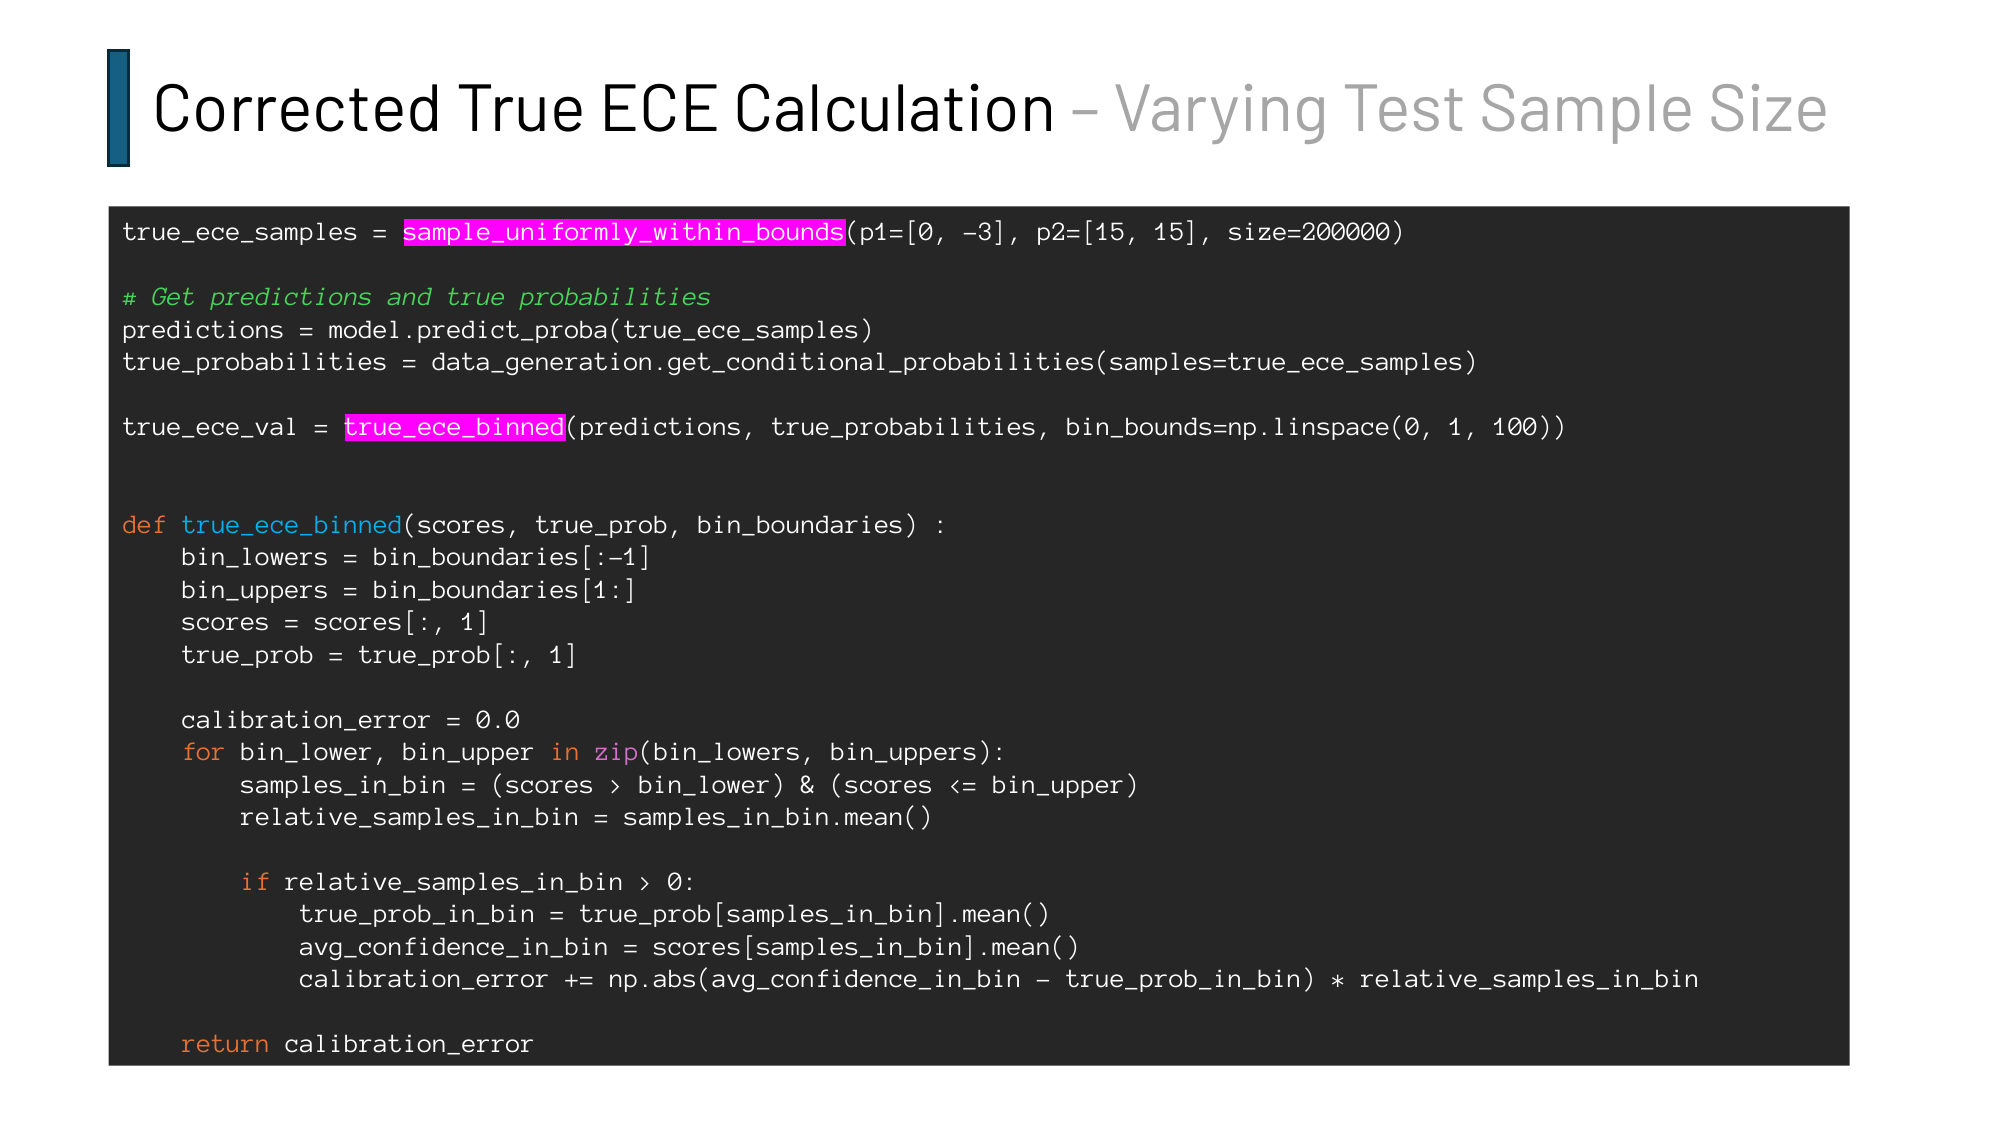

Corrected True ECE Calculation – Varying Test Sample Size

true_ece_samples = sample_uniformly_within_bounds(p1=[0, -3], p2=[15, 15], size=200000)

# Get predictions and true probabilities
predictions = model.predict_proba(true_ece_samples)
true_probabilities = data_generation.get_conditional_probabilities(samples=true_ece_samples)

true_ece_val = true_ece_binned(predictions, true_probabilities, bin_bounds=np.linspace(0, 1, 100))

def true_ece_binned(scores, true_prob, bin_boundaries) :
    bin_lowers = bin_boundaries[:-1]
    bin_uppers = bin_boundaries[1:]
    scores = scores[:, 1]
    true_prob = true_prob[:, 1]

    calibration_error = 0.0
    for bin_lower, bin_upper in zip(bin_lowers, bin_uppers):
        samples_in_bin = (scores > bin_lower) & (scores <= bin_upper)
        relative_samples_in_bin = samples_in_bin.mean()

        if relative_samples_in_bin > 0:
            true_prob_in_bin = true_prob[samples_in_bin].mean()
            avg_confidence_in_bin = scores[samples_in_bin].mean()
            calibration_error += np.abs(avg_confidence_in_bin - true_prob_in_bin) * relative_samples_in_bin

    return calibration_error